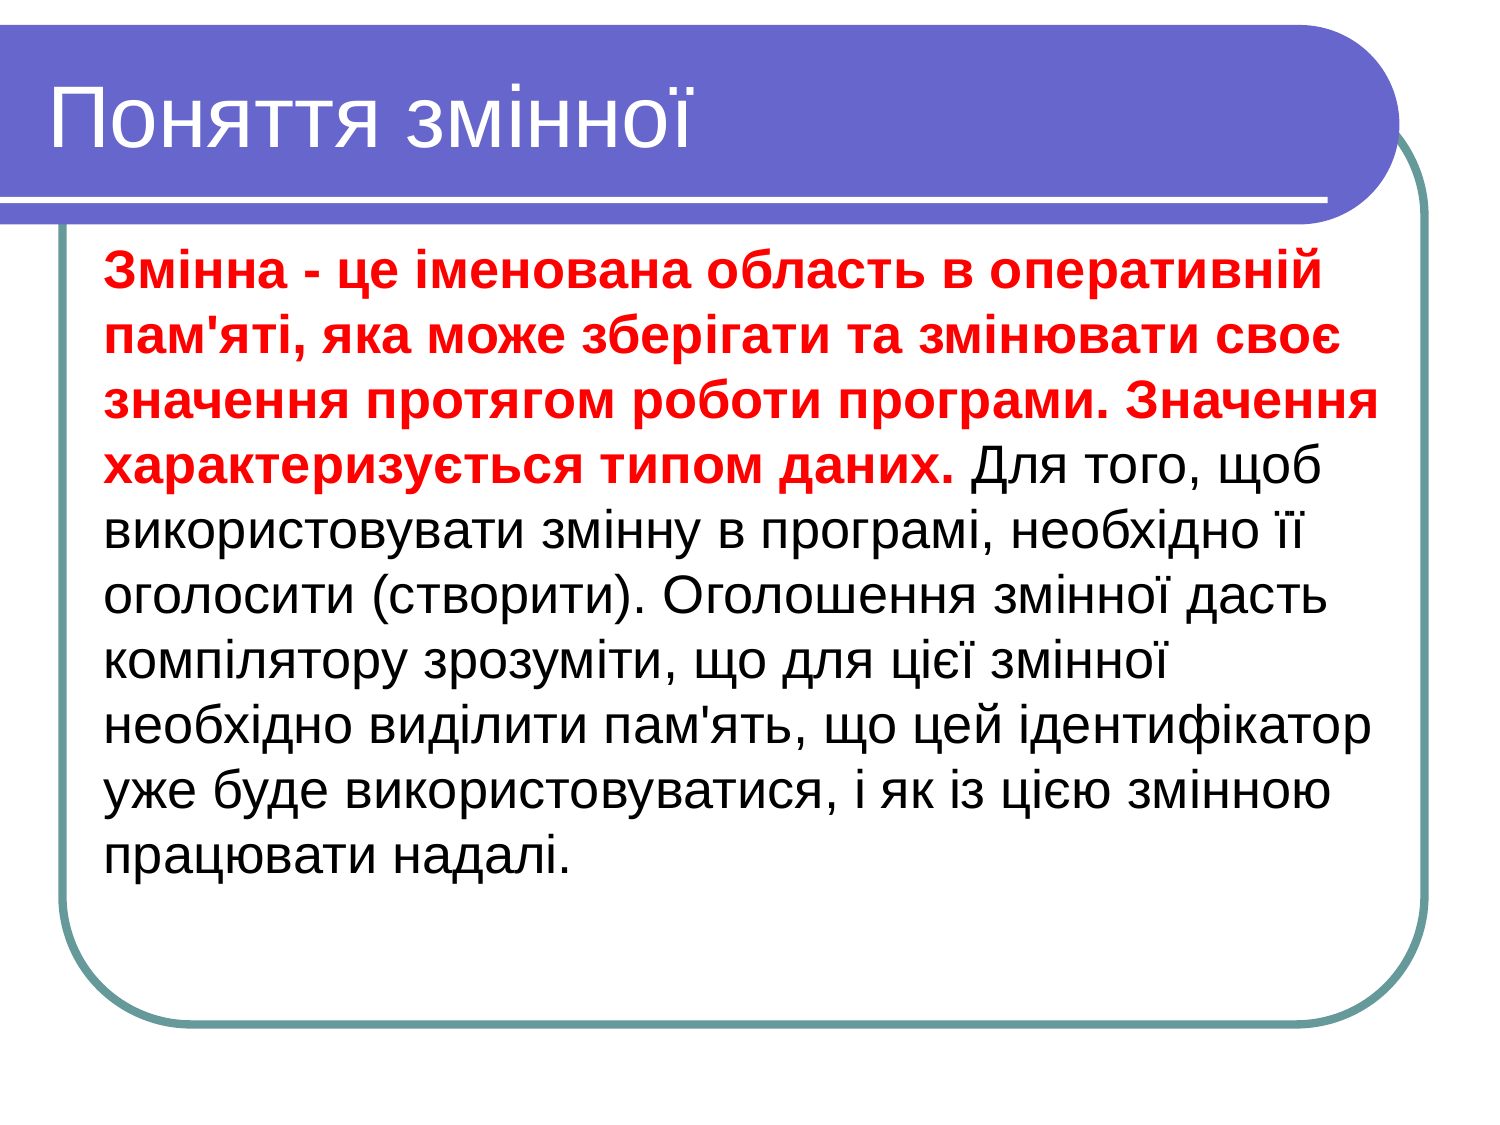

Поняття змінної
Змінна - це іменована область в оперативній пам'яті, яка може зберігати та змінювати своє значення протягом роботи програми. Значення характеризується типом даних. Для того, щоб використовувати змінну в програмі, необхідно її оголосити (створити). Оголошення змінної дасть компілятору зрозуміти, що для цієї змінної необхідно виділити пам'ять, що цей ідентифікатор уже буде використовуватися, і як із цією змінною працювати надалі.